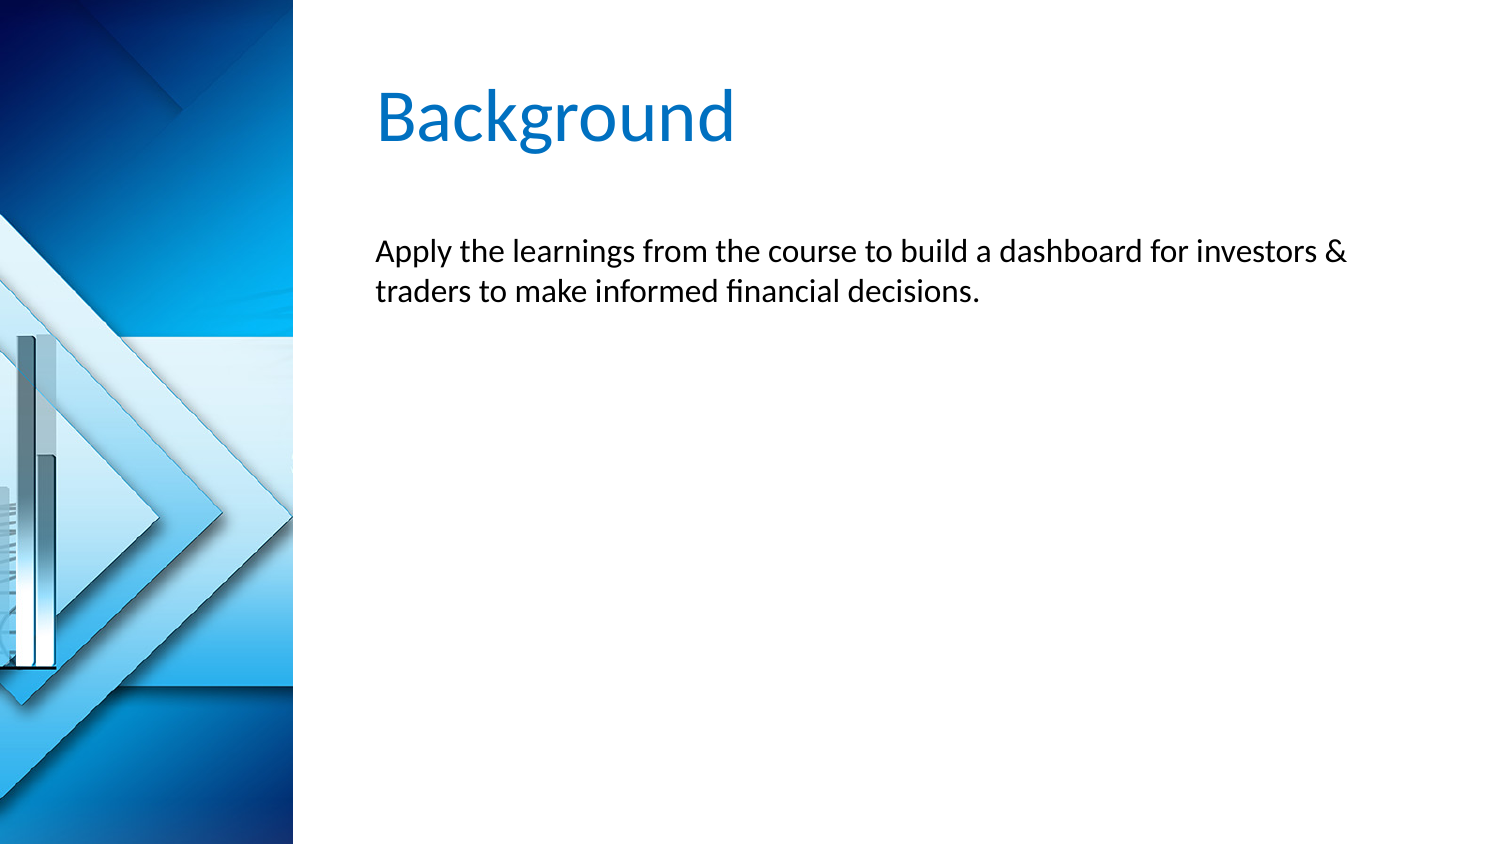

# Background

Apply the learnings from the course to build a dashboard for investors & traders to make informed financial decisions.